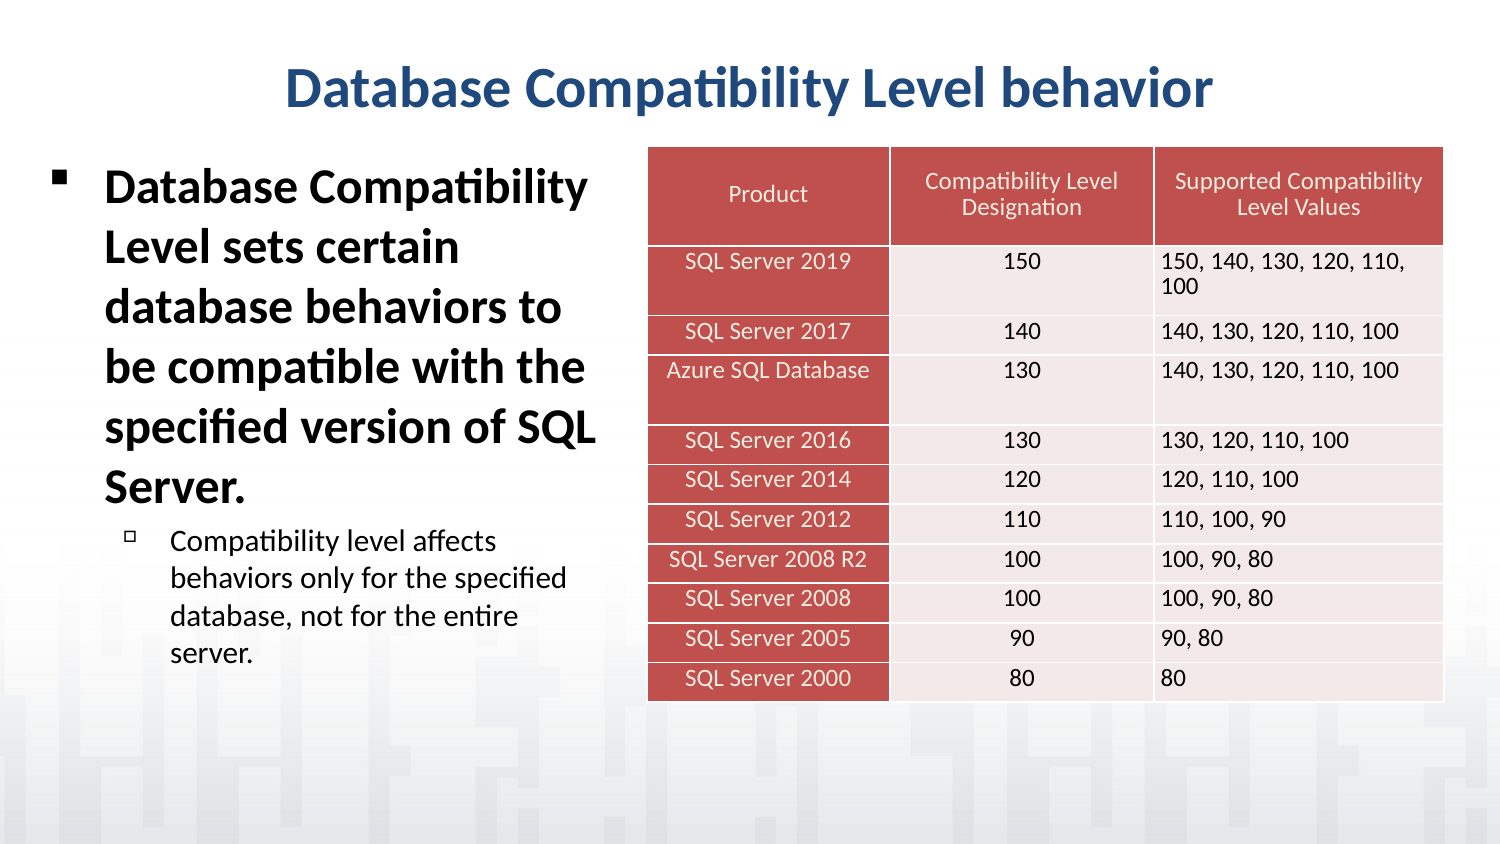

# Database Compatibility Level behavior
Database Compatibility Level sets certain database behaviors to be compatible with the specified version of SQL Server.
Compatibility level affects behaviors only for the specified database, not for the entire server.

| Product | Compatibility Level Designation | Supported Compatibility Level Values |
| --- | --- | --- |
| SQL Server 2019 | 150 | 150, 140, 130, 120, 110, 100 |
| SQL Server 2017 | 140 | 140, 130, 120, 110, 100 |
| Azure SQL Database | 130 | 140, 130, 120, 110, 100 |
| SQL Server 2016 | 130 | 130, 120, 110, 100 |
| SQL Server 2014 | 120 | 120, 110, 100 |
| SQL Server 2012 | 110 | 110, 100, 90 |
| SQL Server 2008 R2 | 100 | 100, 90, 80 |
| SQL Server 2008 | 100 | 100, 90, 80 |
| SQL Server 2005 | 90 | 90, 80 |
| SQL Server 2000 | 80 | 80 |